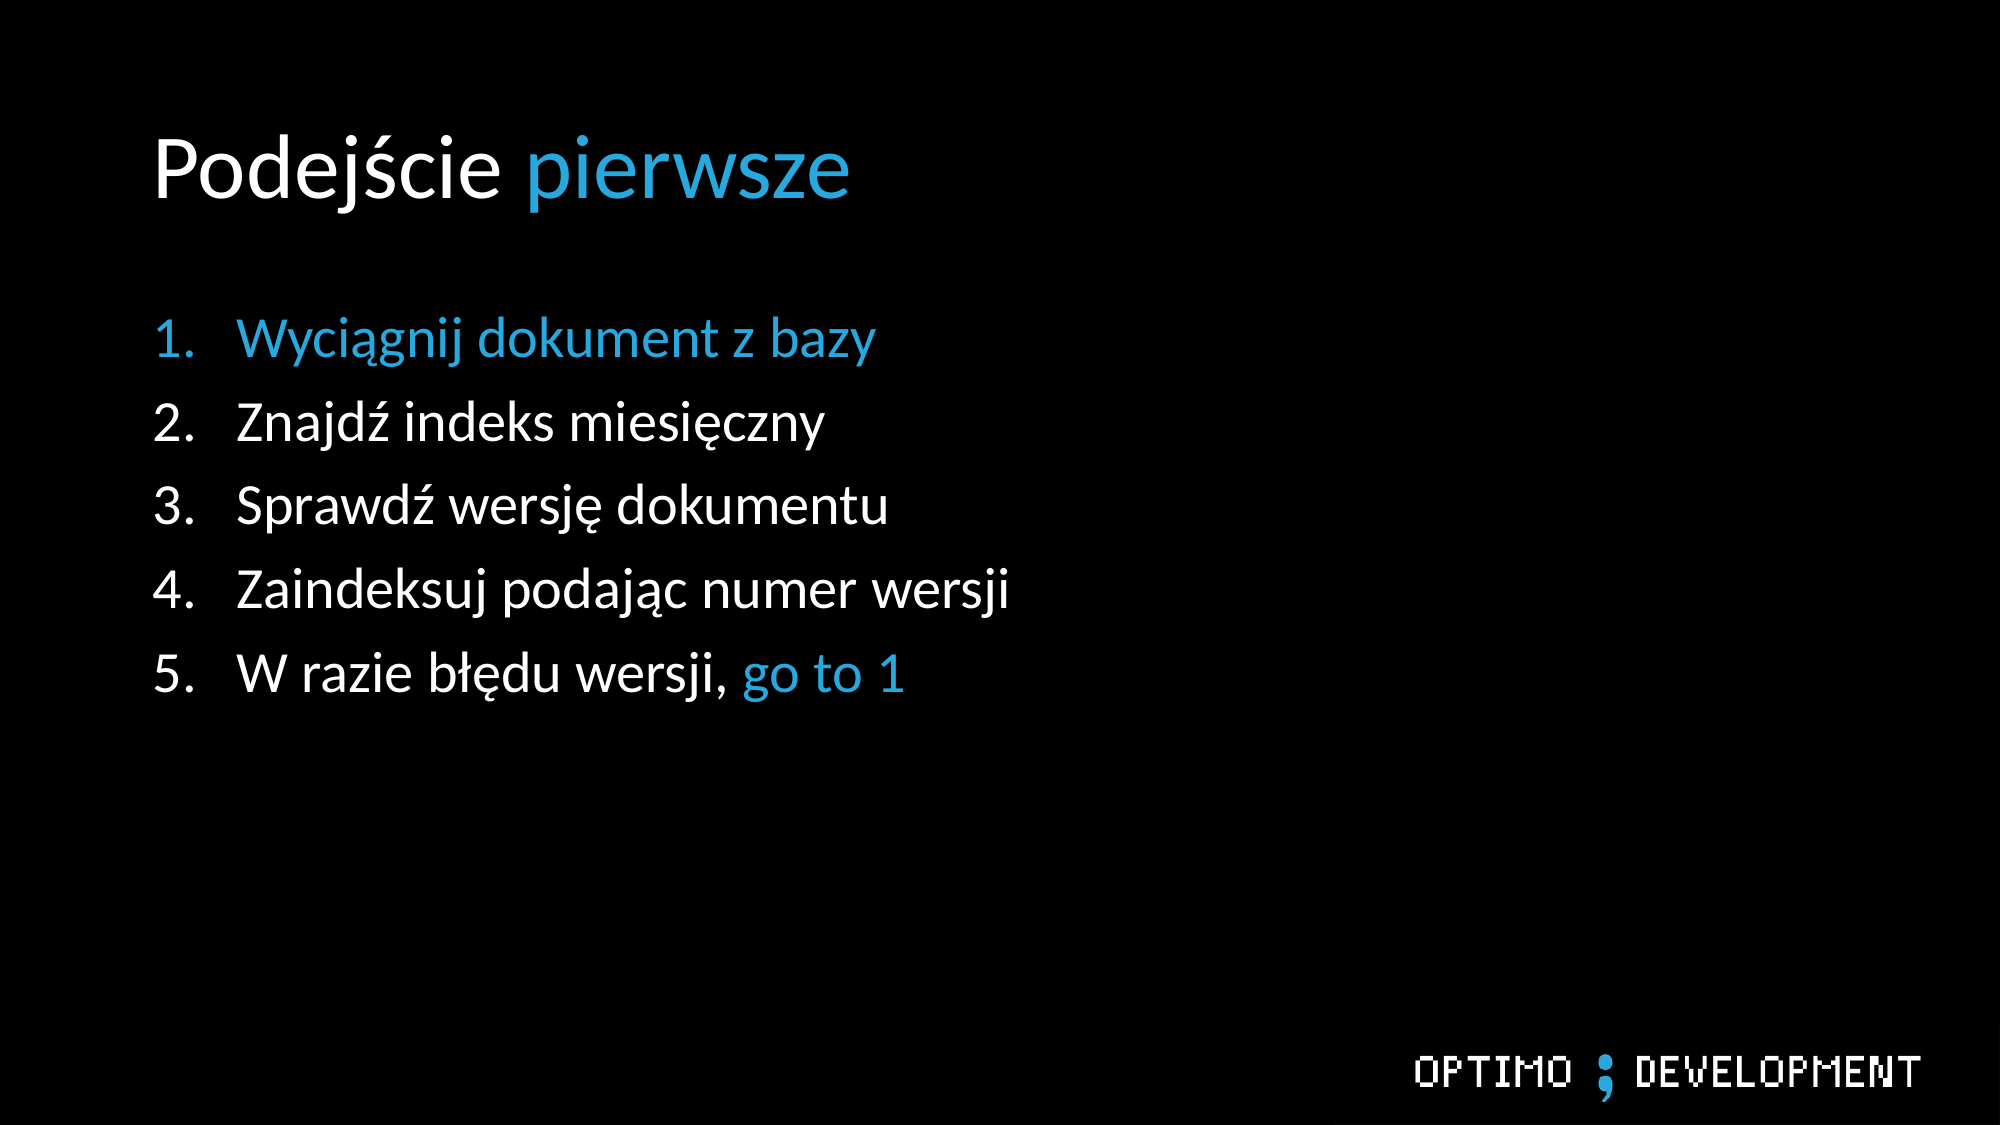

# Podejście pierwsze
Wyciągnij dokument z bazy
Znajdź indeks miesięczny
Sprawdź wersję dokumentu
Zaindeksuj podając numer wersji
W razie błędu wersji, go to 1